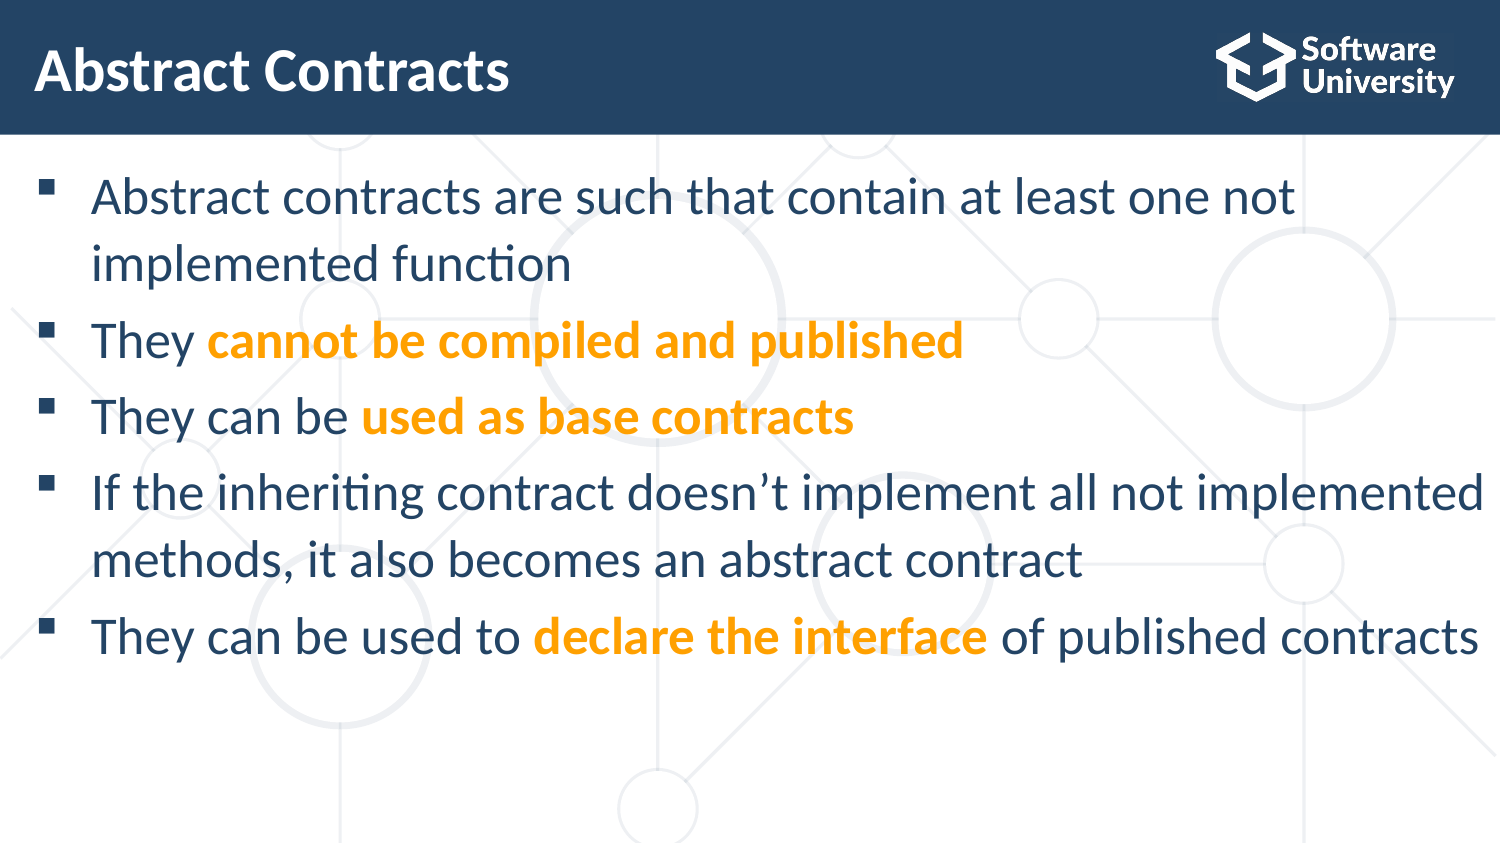

# Abstract Contracts
Abstract contracts are such that contain at least one not
implemented function
They cannot be compiled and published
They can be used as base contracts
If the inheriting contract doesn’t implement all not implemented methods, it also becomes an abstract contract
They can be used to declare the interface of published contracts